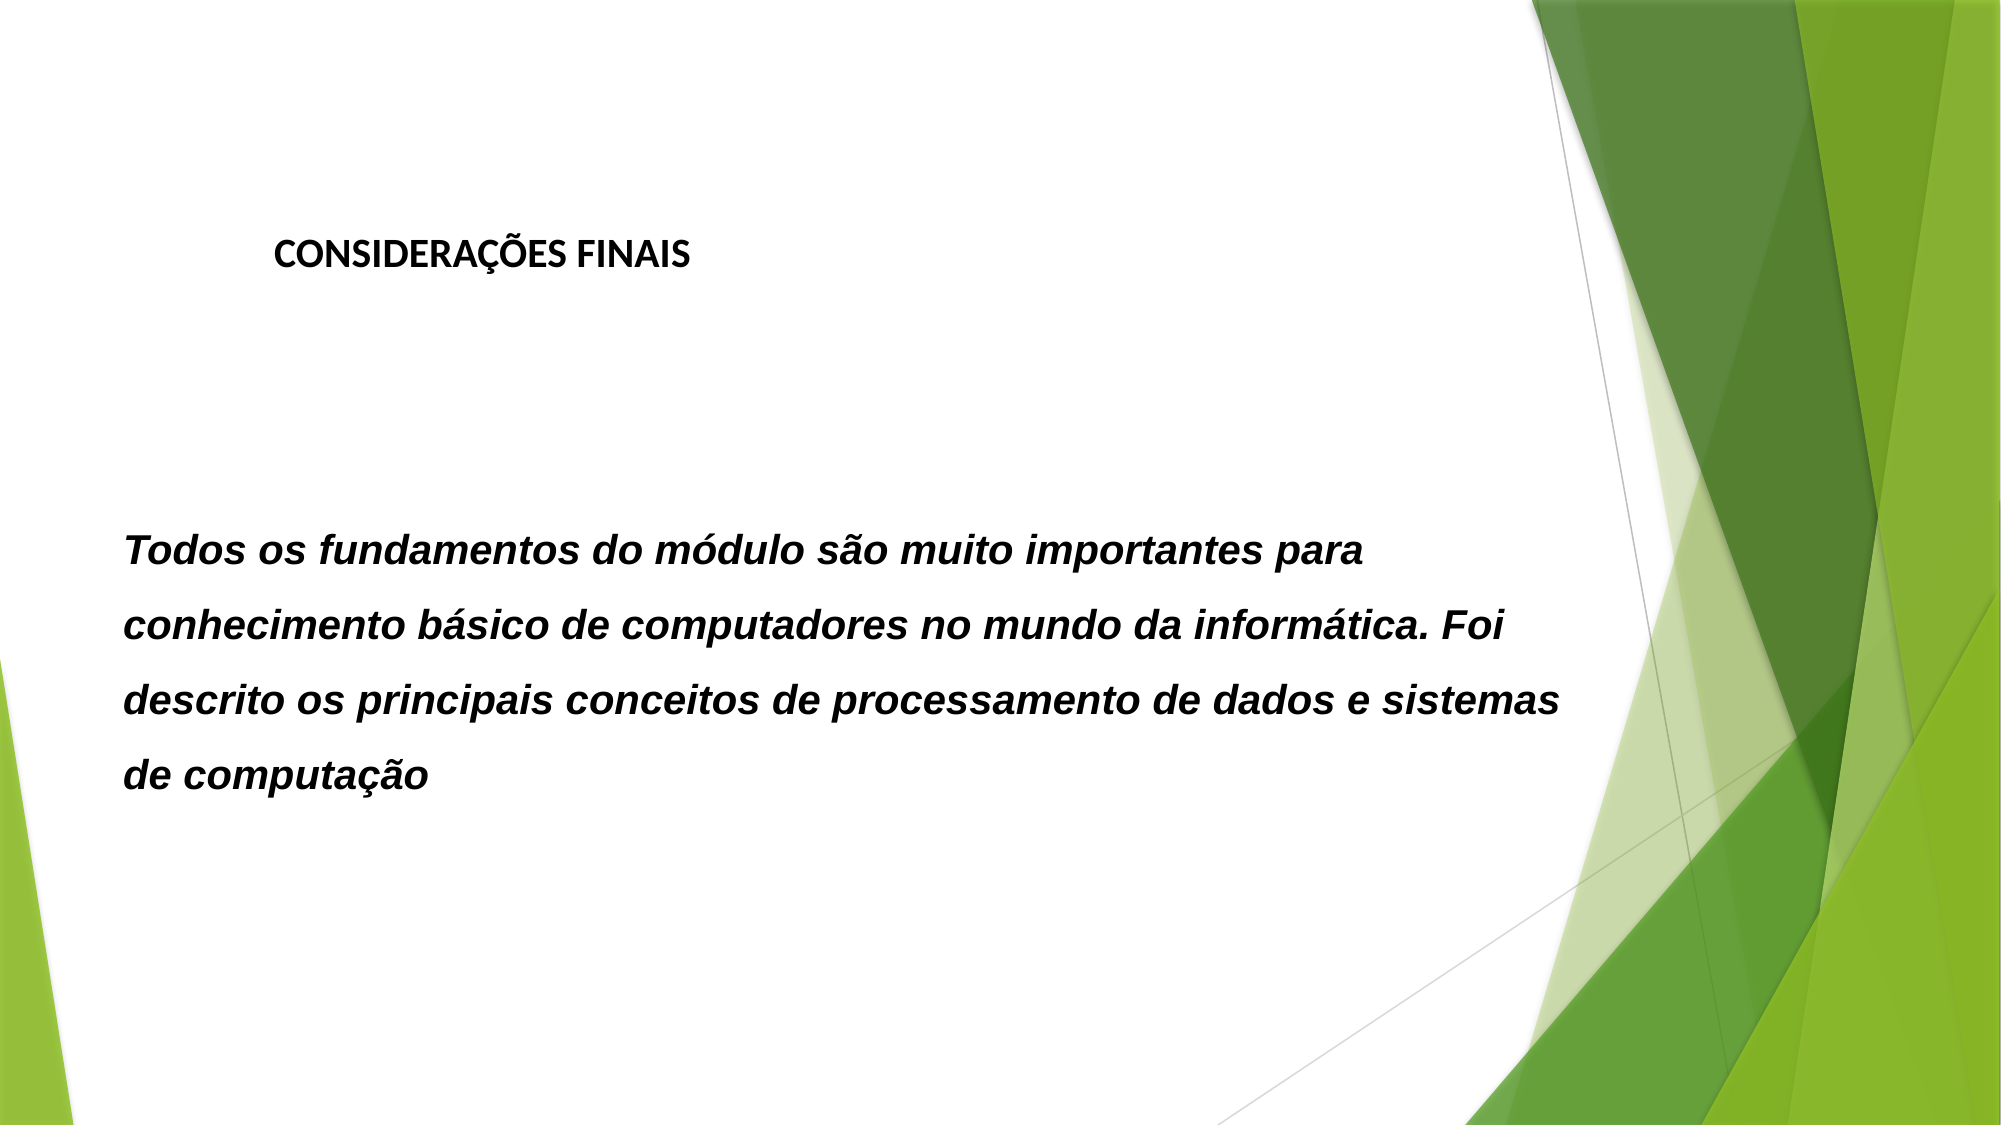

CONSIDERAÇÕES FINAIS
Todos os fundamentos do módulo são muito importantes para conhecimento básico de computadores no mundo da informática. Foi descrito os principais conceitos de processamento de dados e sistemas de computação